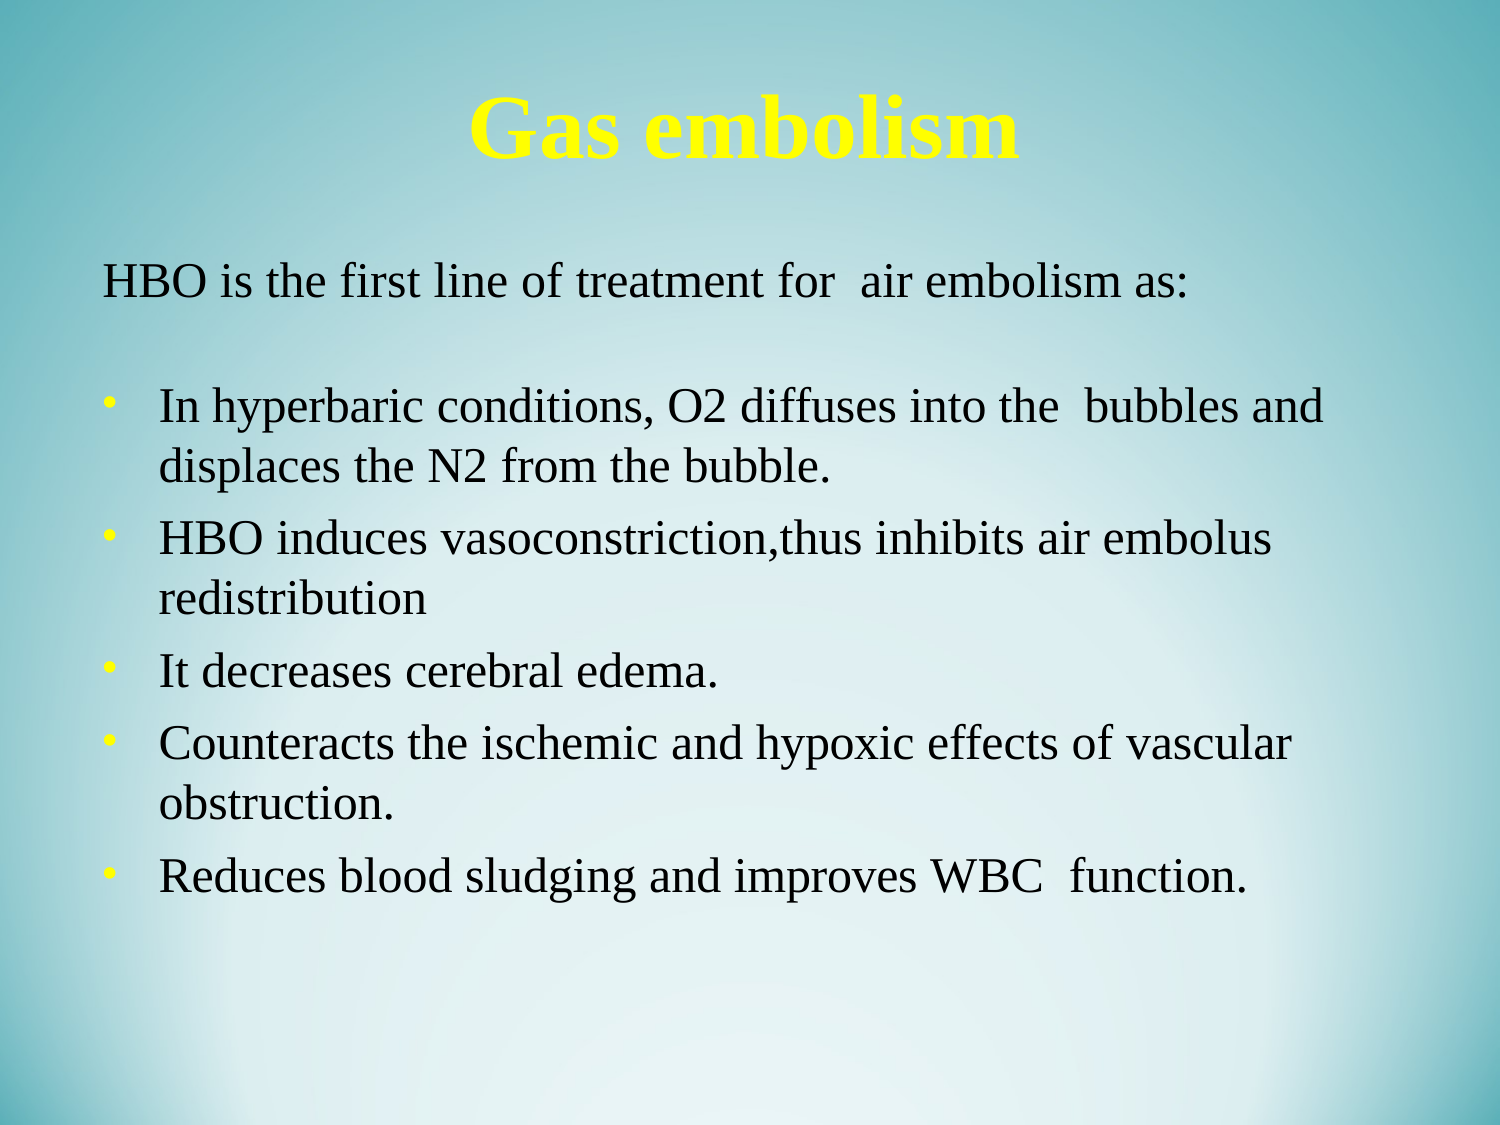

Gas embolism
HBO is the first line of treatment for  air embolism as:

In hyperbaric conditions, O2 diffuses into the  bubbles and displaces the N2 from the bubble.
HBO induces vasoconstriction,thus inhibits air embolus redistribution
It decreases cerebral edema.
Counteracts the ischemic and hypoxic effects of vascular  obstruction.
Reduces blood sludging and improves WBC  function.